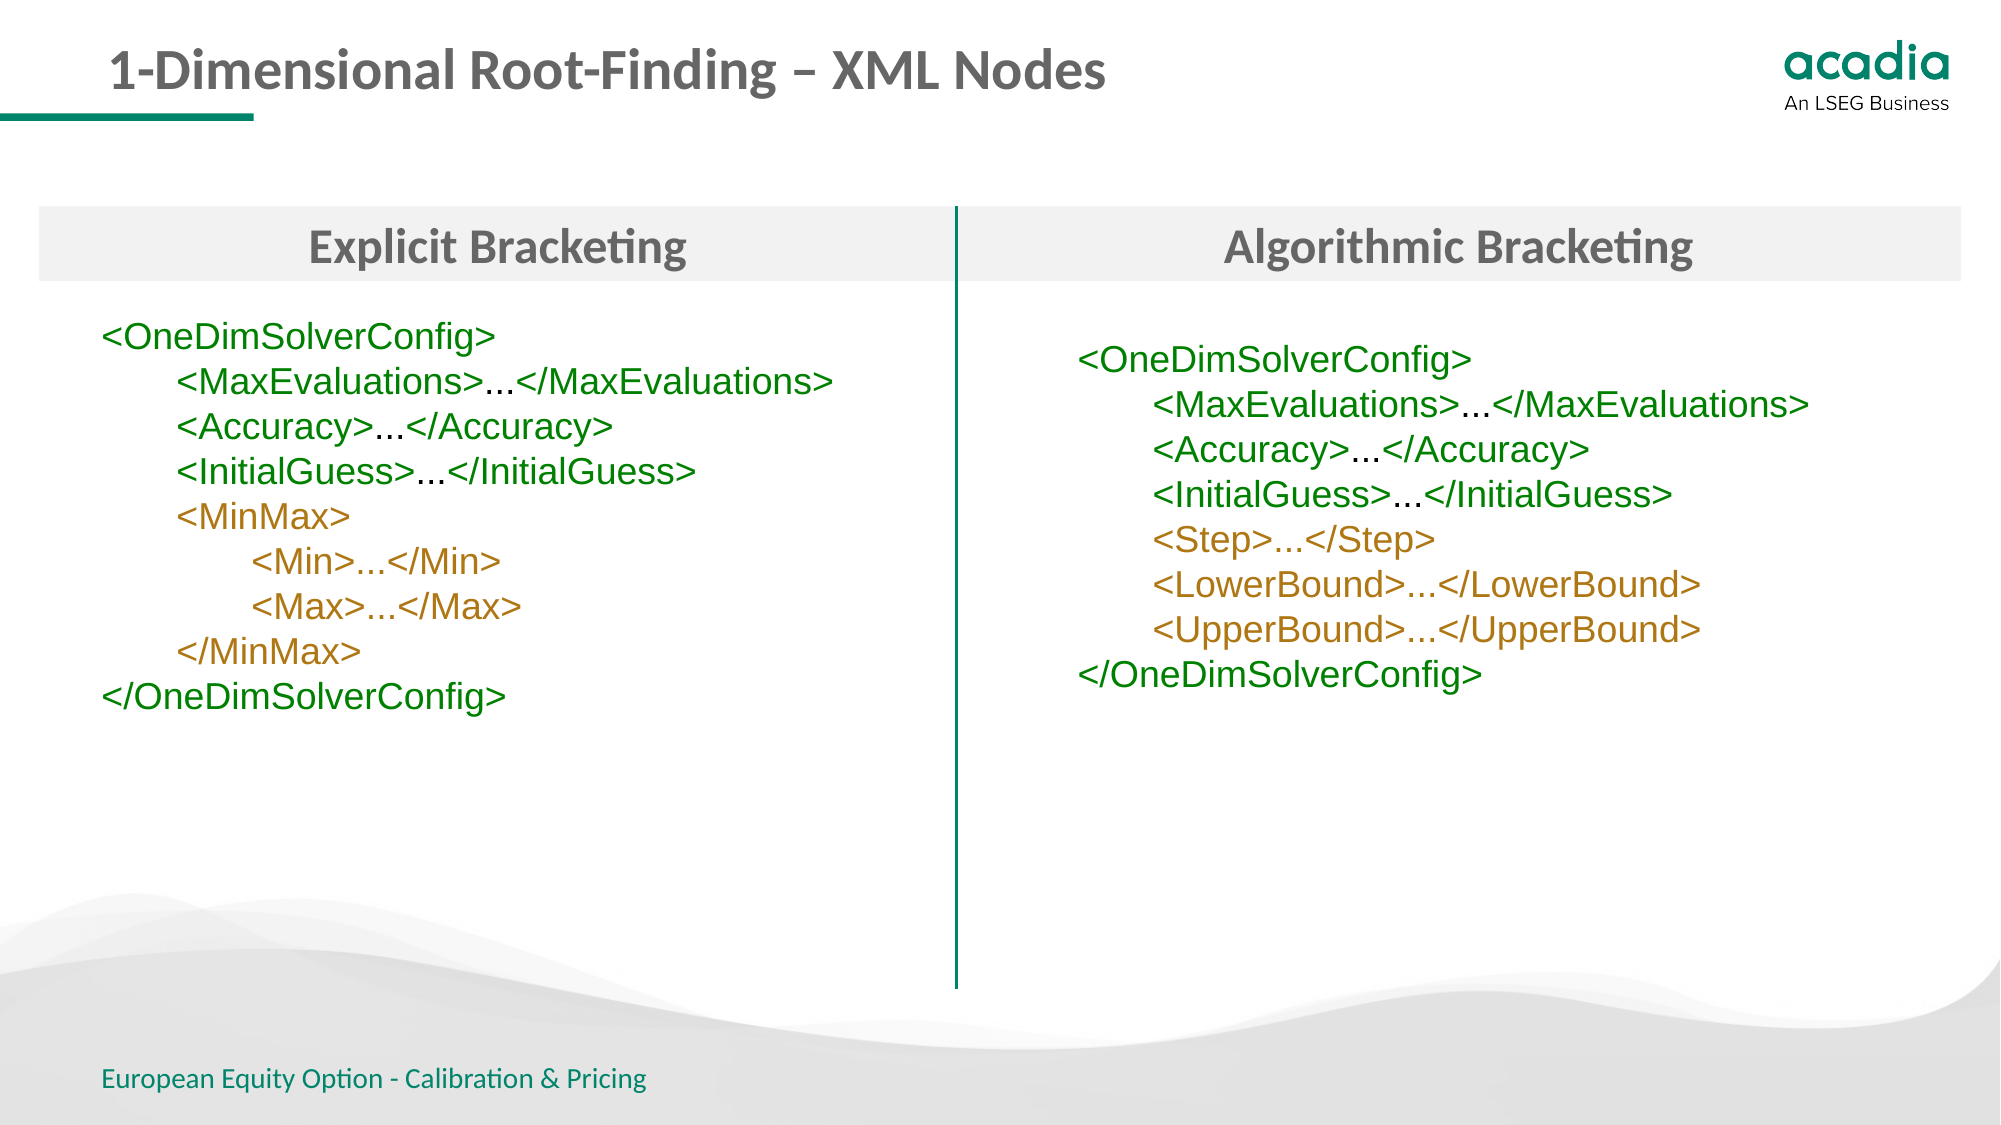

# 1-Dimensional Root-Finding – XML Nodes
Algorithmic Bracketing
Explicit Bracketing
<OneDimSolverConfig>
<MaxEvaluations>...</MaxEvaluations>
<Accuracy>...</Accuracy>
<InitialGuess>...</InitialGuess>
<MinMax>
<Min>...</Min>
<Max>...</Max>
</MinMax>
</OneDimSolverConfig>
<OneDimSolverConfig>
<MaxEvaluations>...</MaxEvaluations>
<Accuracy>...</Accuracy>
<InitialGuess>...</InitialGuess>
<Step>...</Step>
<LowerBound>...</LowerBound>
<UpperBound>...</UpperBound>
</OneDimSolverConfig>
European Equity Option - Calibration & Pricing